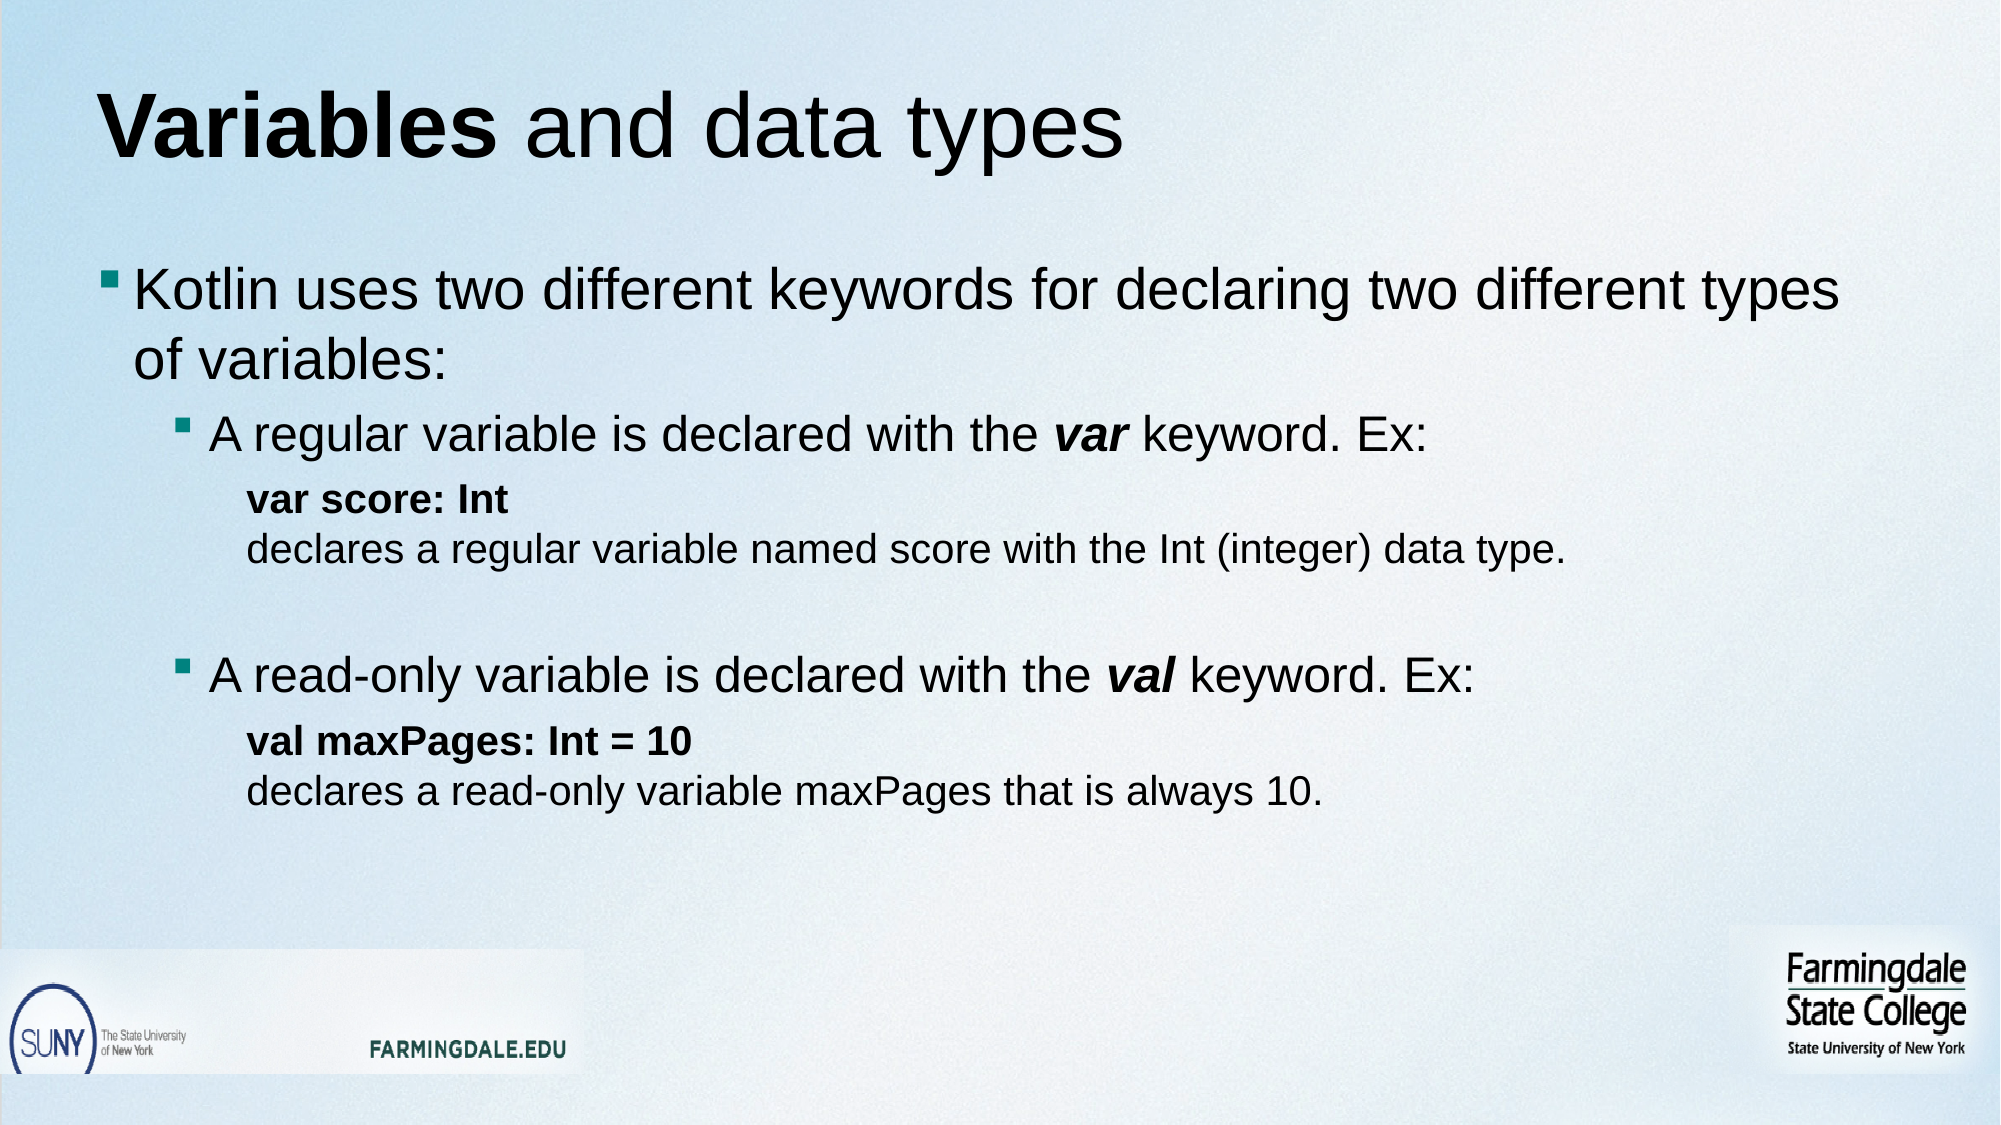

# Variables and data types
Kotlin uses two different keywords for declaring two different types of variables:
A regular variable is declared with the var keyword. Ex:
var score: Int 
declares a regular variable named score with the Int (integer) data type.

A read-only variable is declared with the val keyword. Ex:
val maxPages: Int = 10 
declares a read-only variable maxPages that is always 10.